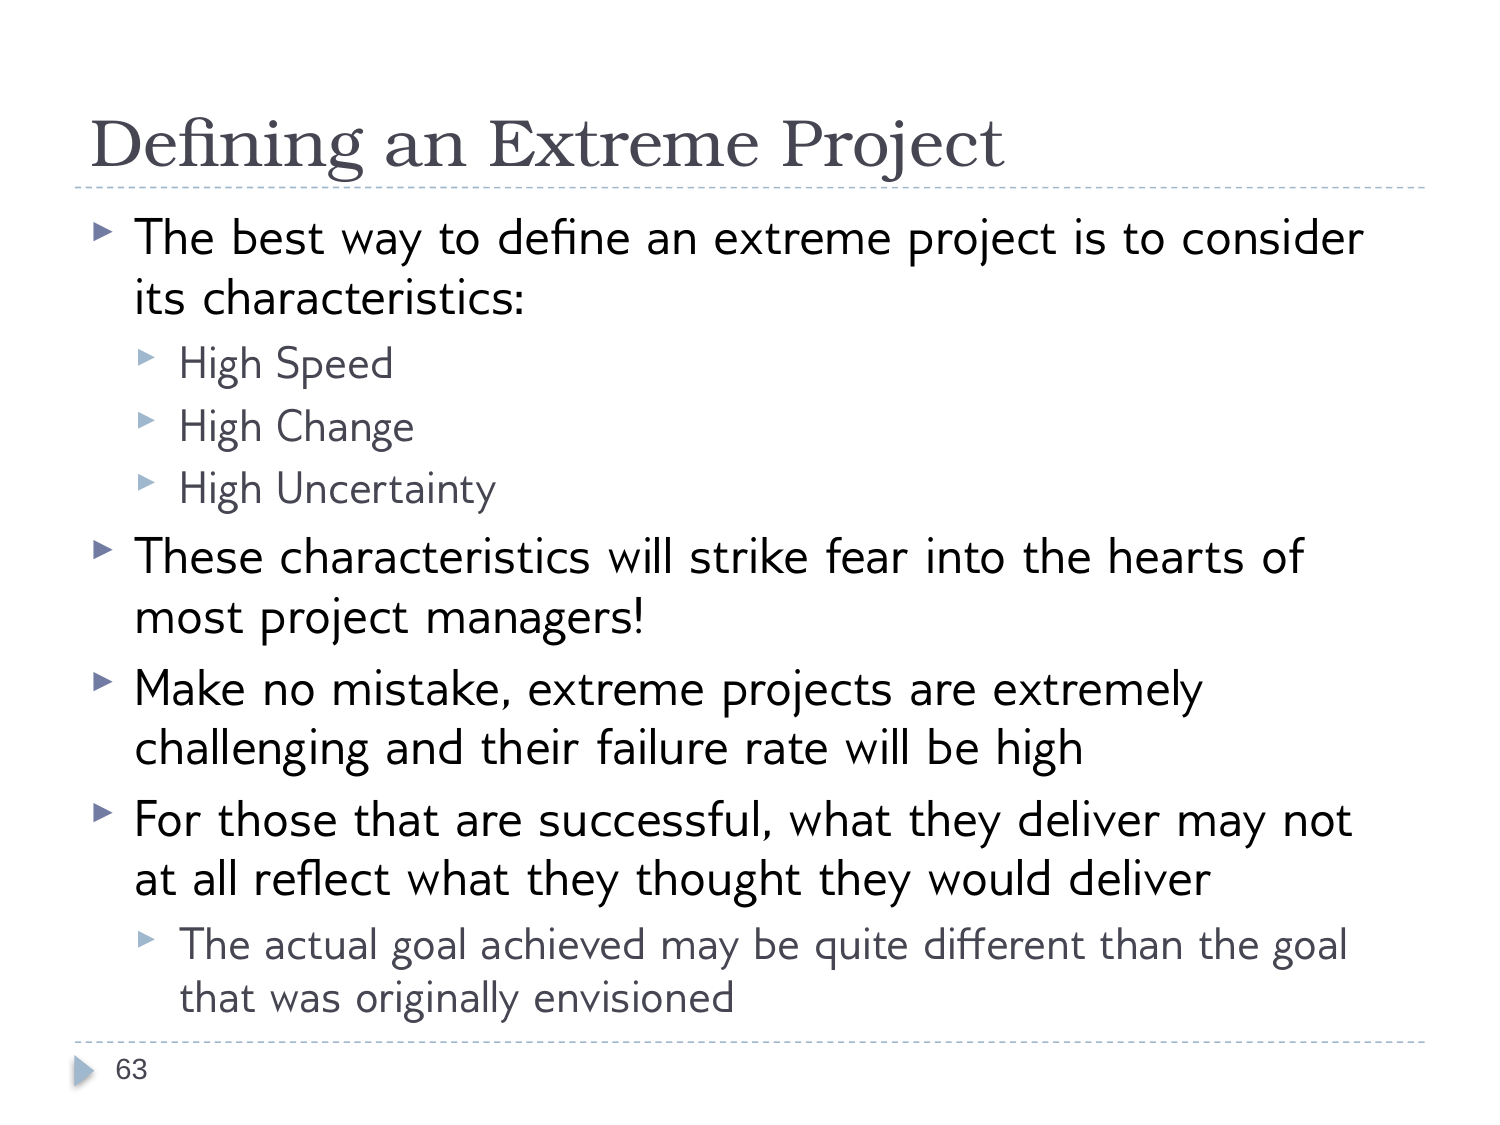

# Defining an Extreme Project
The best way to define an extreme project is to consider its characteristics:
High Speed
High Change
High Uncertainty
These characteristics will strike fear into the hearts of most project managers!
Make no mistake, extreme projects are extremely challenging and their failure rate will be high
For those that are successful, what they deliver may not at all reflect what they thought they would deliver
The actual goal achieved may be quite different than the goal that was originally envisioned
63